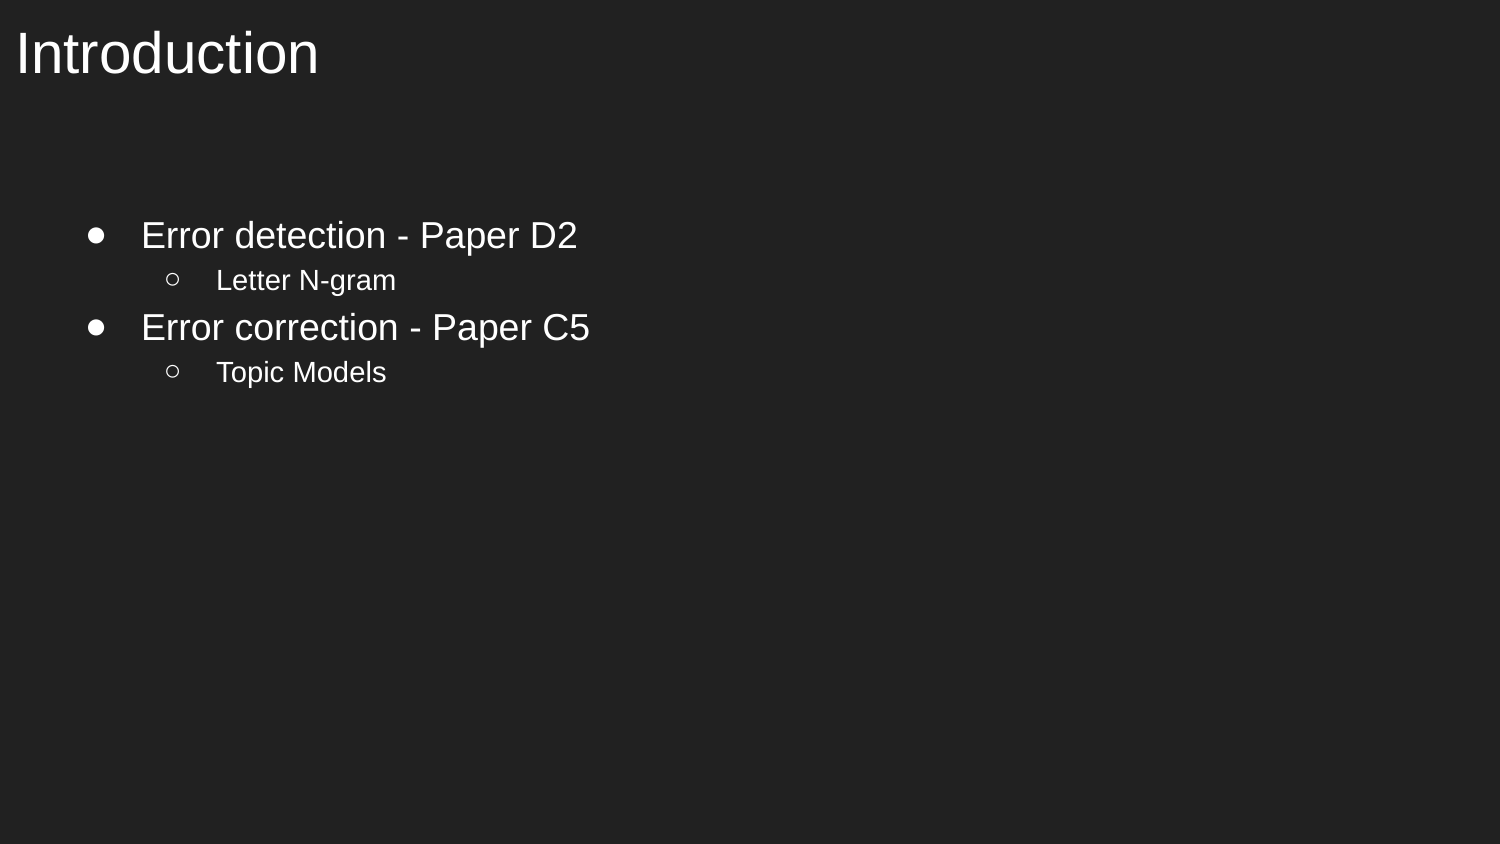

# Introduction
Error detection - Paper D2
Letter N-gram
Error correction - Paper C5
Topic Models